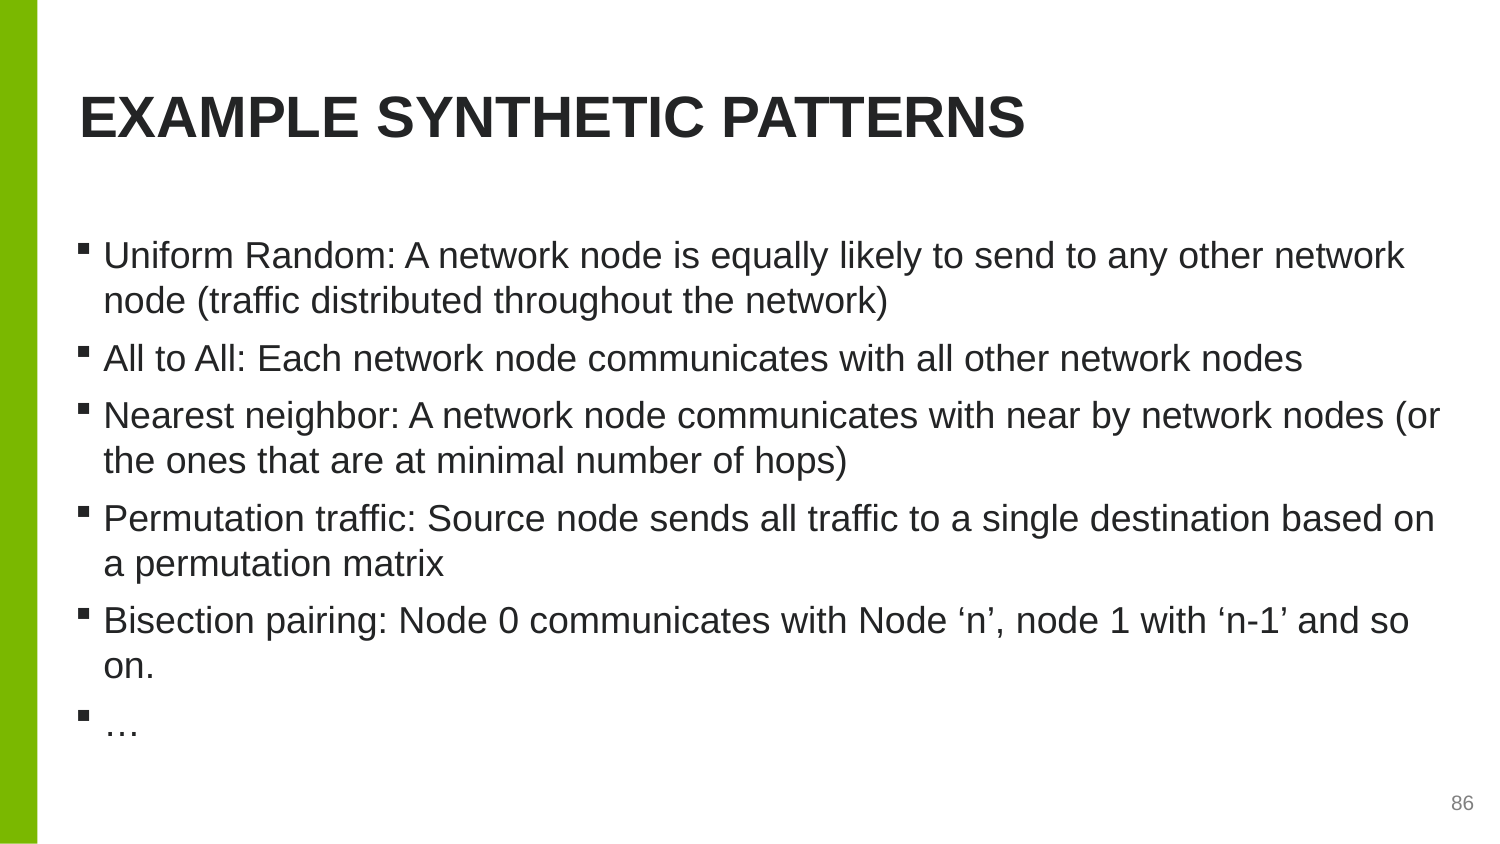

# Example Synthetic patterns

Uniform Random: A network node is equally likely to send to any other network node (traffic distributed throughout the network)
All to All: Each network node communicates with all other network nodes
Nearest neighbor: A network node communicates with near by network nodes (or the ones that are at minimal number of hops)
Permutation traffic: Source node sends all traffic to a single destination based on a permutation matrix
Bisection pairing: Node 0 communicates with Node ‘n’, node 1 with ‘n-1’ and so on.
…
86